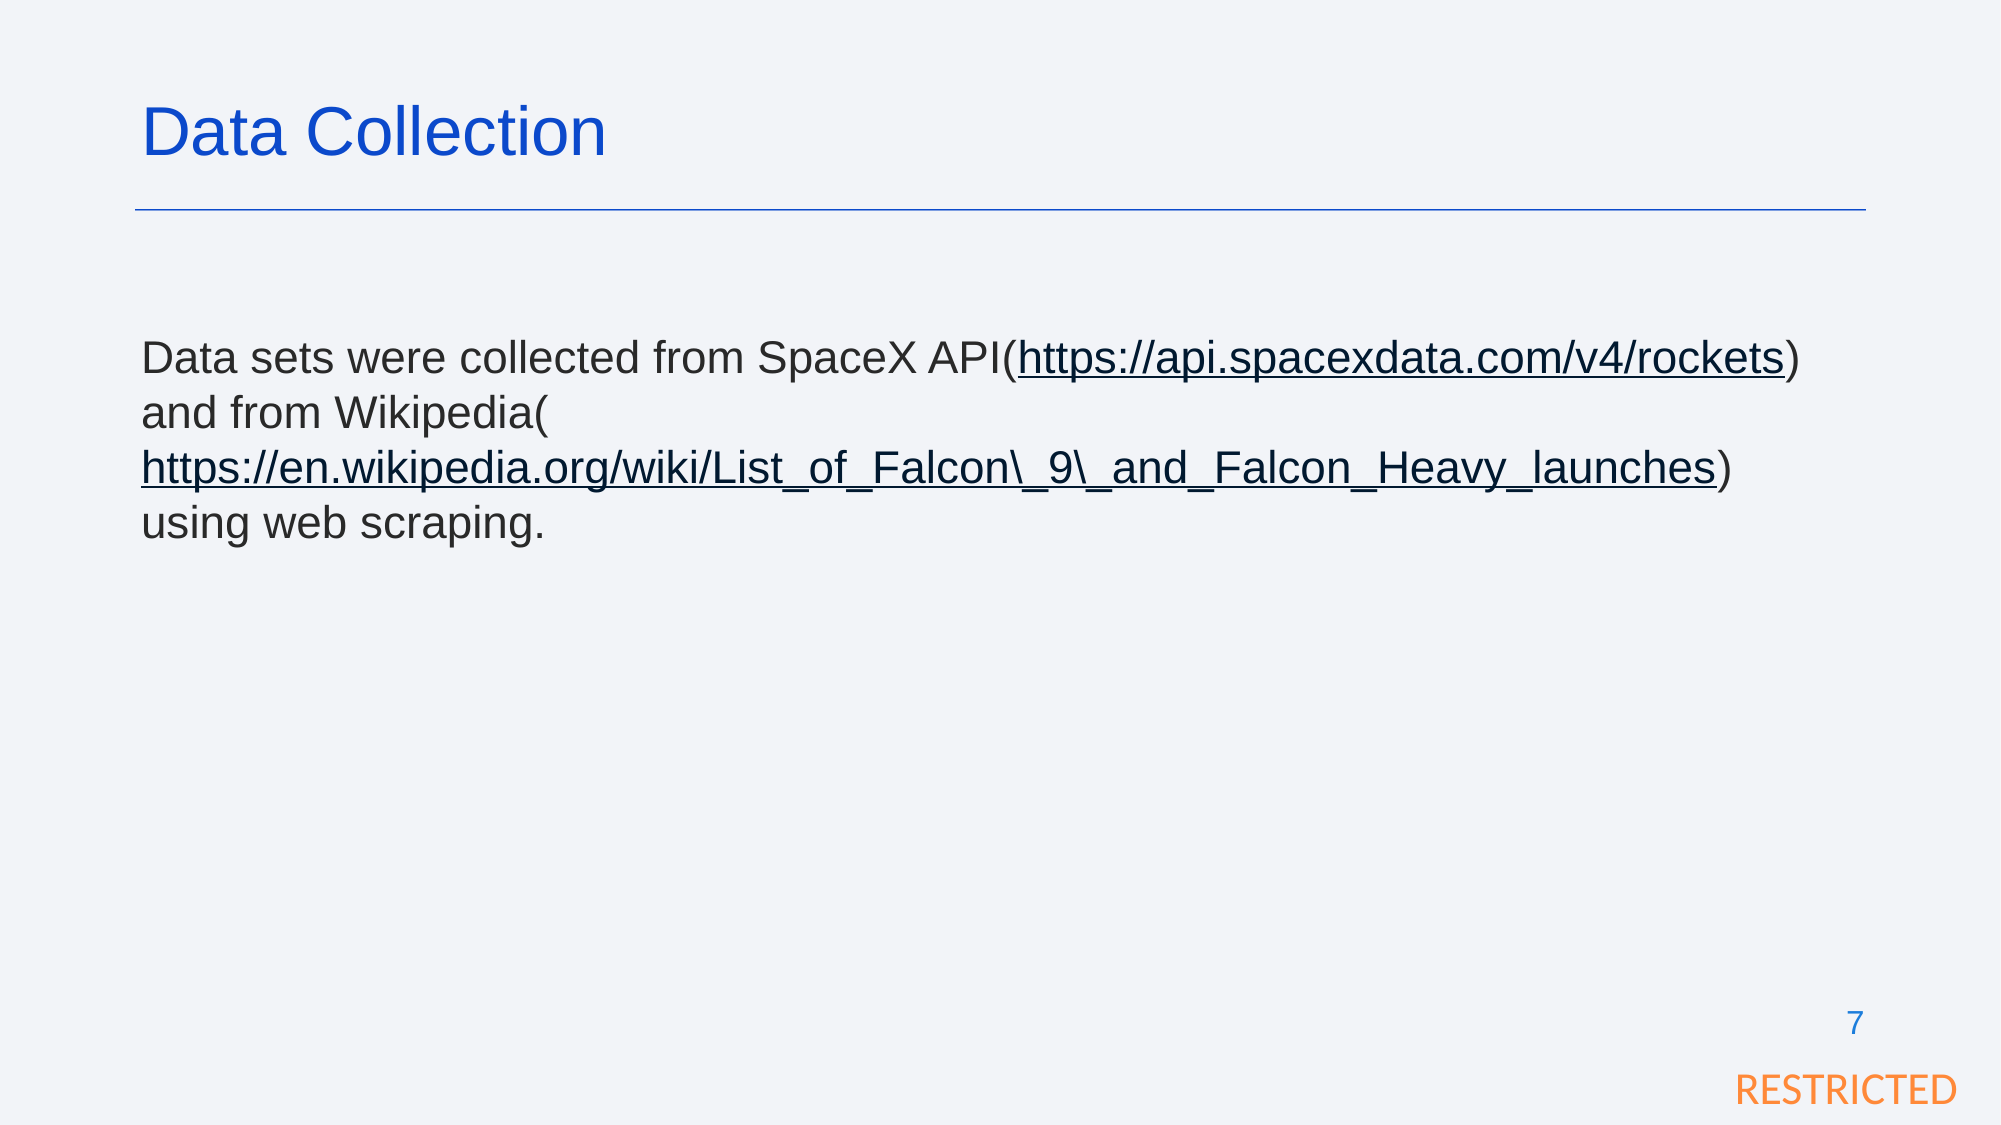

Data Collection
Data sets were collected from SpaceX API(https://api.spacexdata.com/v4/rockets) and from Wikipedia(https://en.wikipedia.org/wiki/List_of_Falcon\_9\_and_Falcon_Heavy_launches) using web scraping.
7